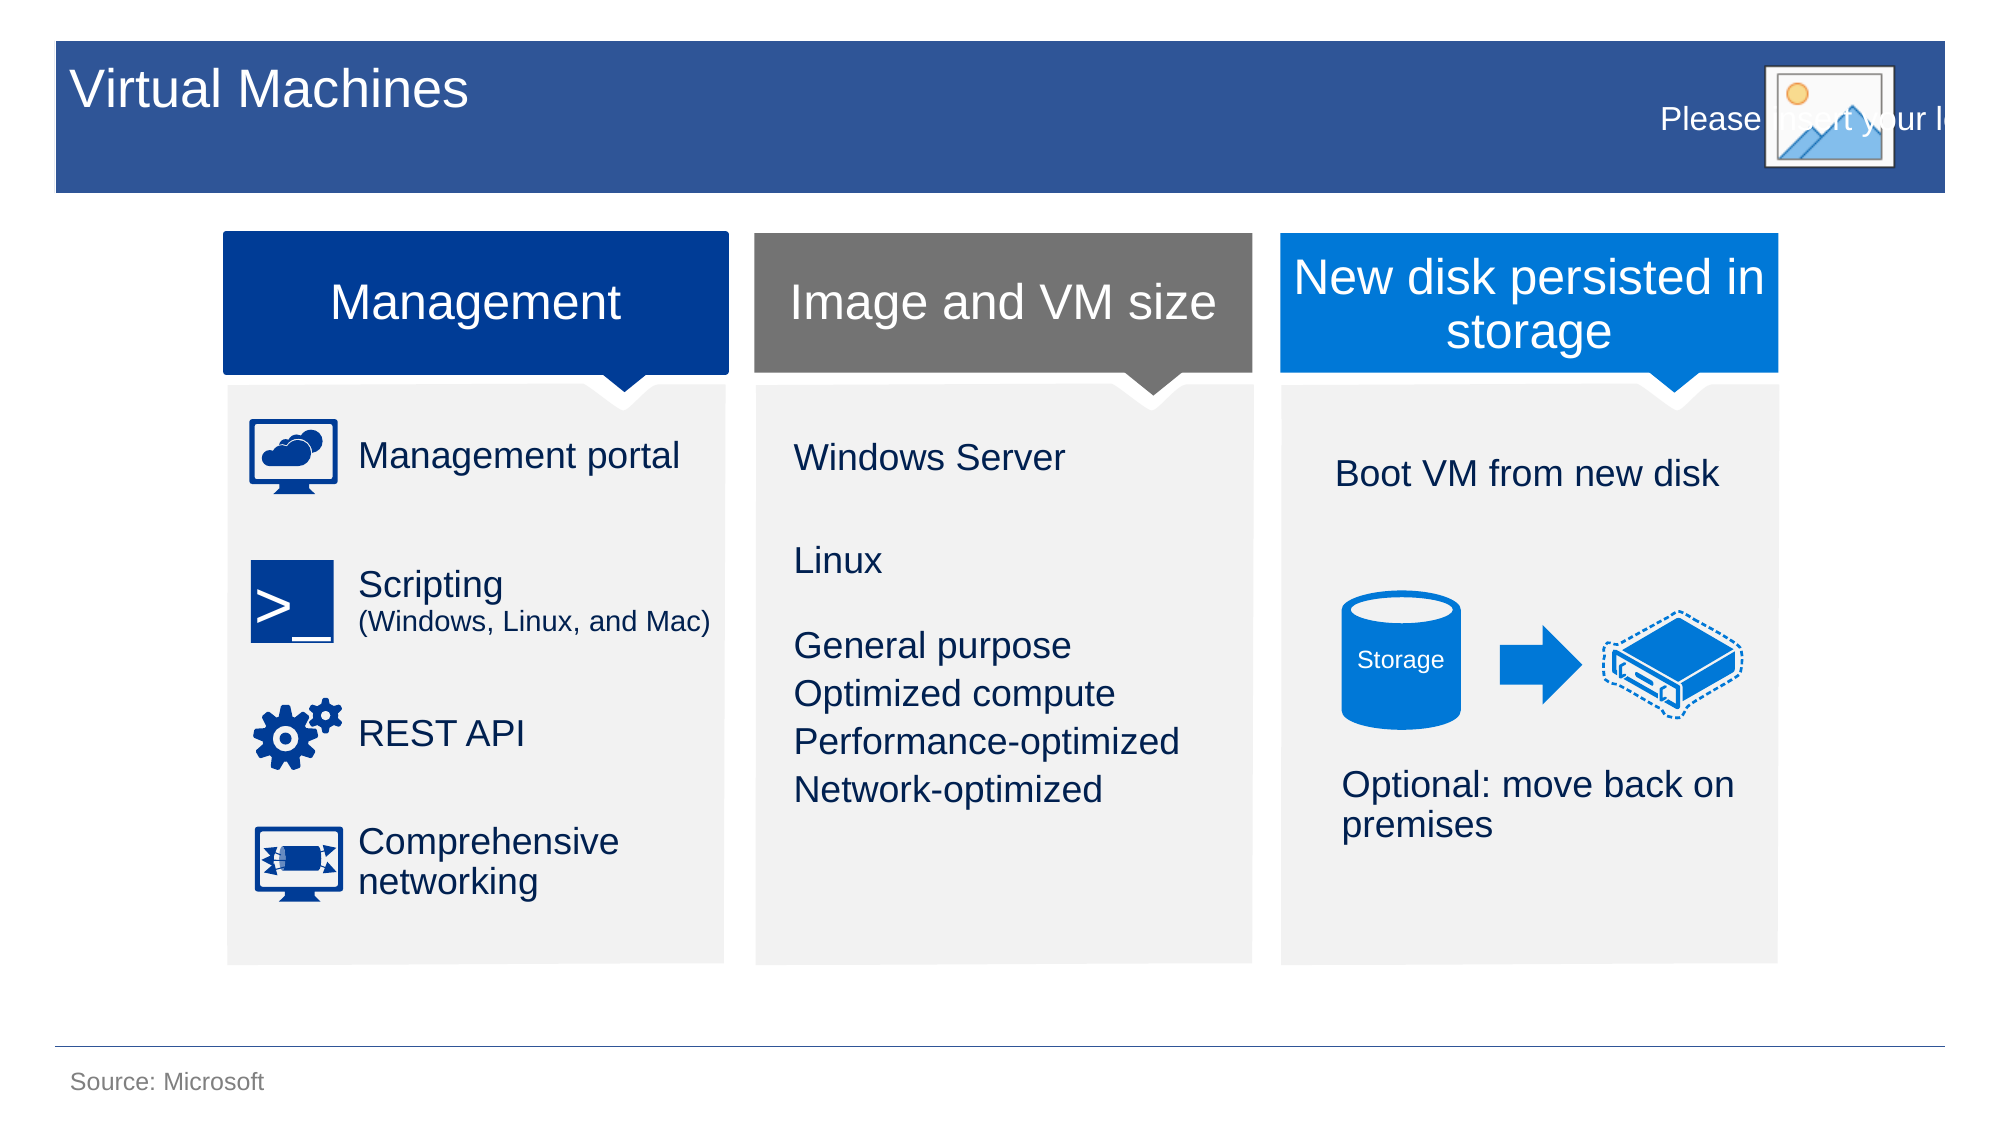

# Virtual Machines

Image and VM size

New disk persisted in storage

Management

Management portal

Windows Server
Boot VM from new disk

Linux
>_
Scripting
(Windows, Linux, and Mac)
Storage

General purpose
Optimized compute
Performance-optimized
Network-optimized

REST API
Optional: move back on premises

Comprehensive
networking

Source: Microsoft